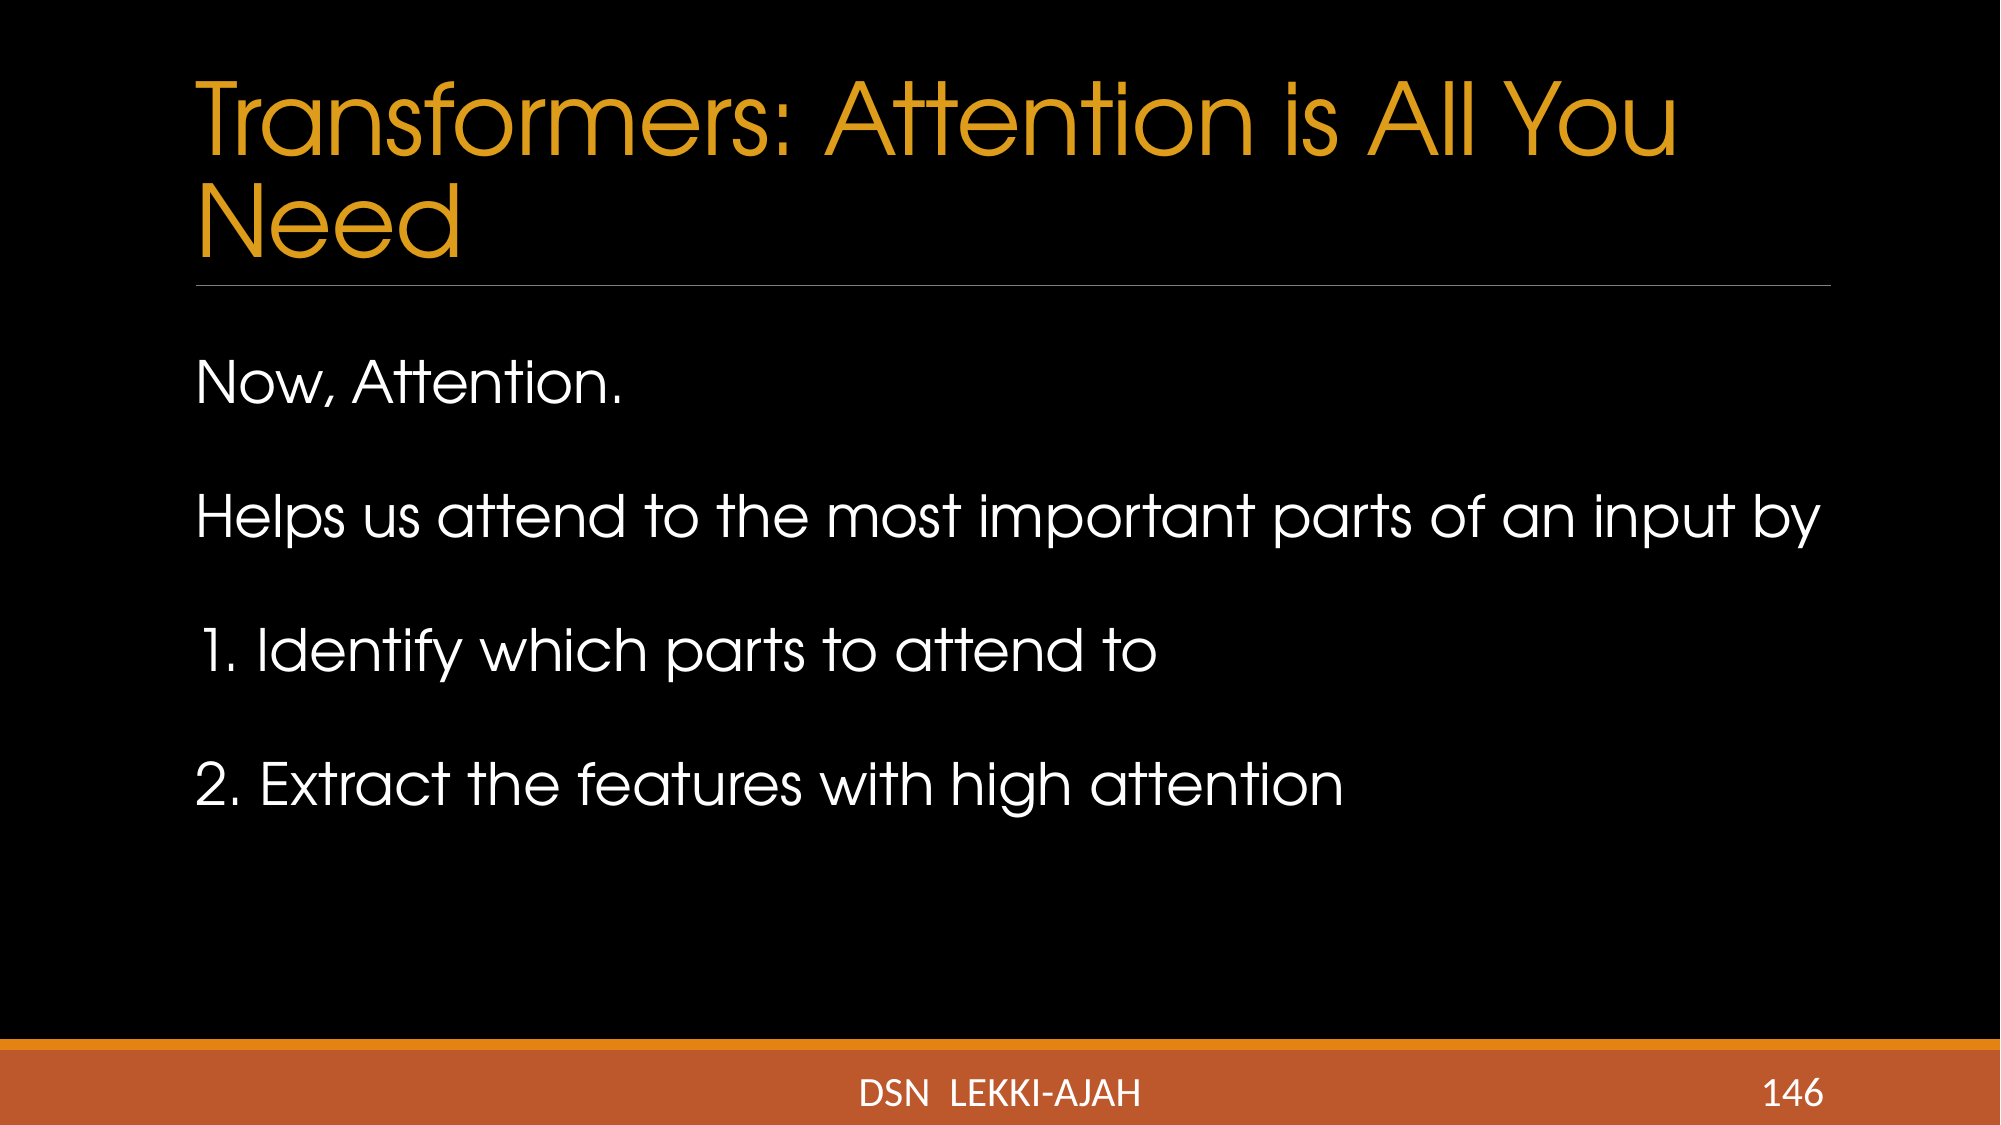

# Transformers: Attention is All You Need
Now, Attention.
Helps us attend to the most important parts of an input by
1. Identify which parts to attend to
2. Extract the features with high attention
DSN  LEKKI-AJAH
146